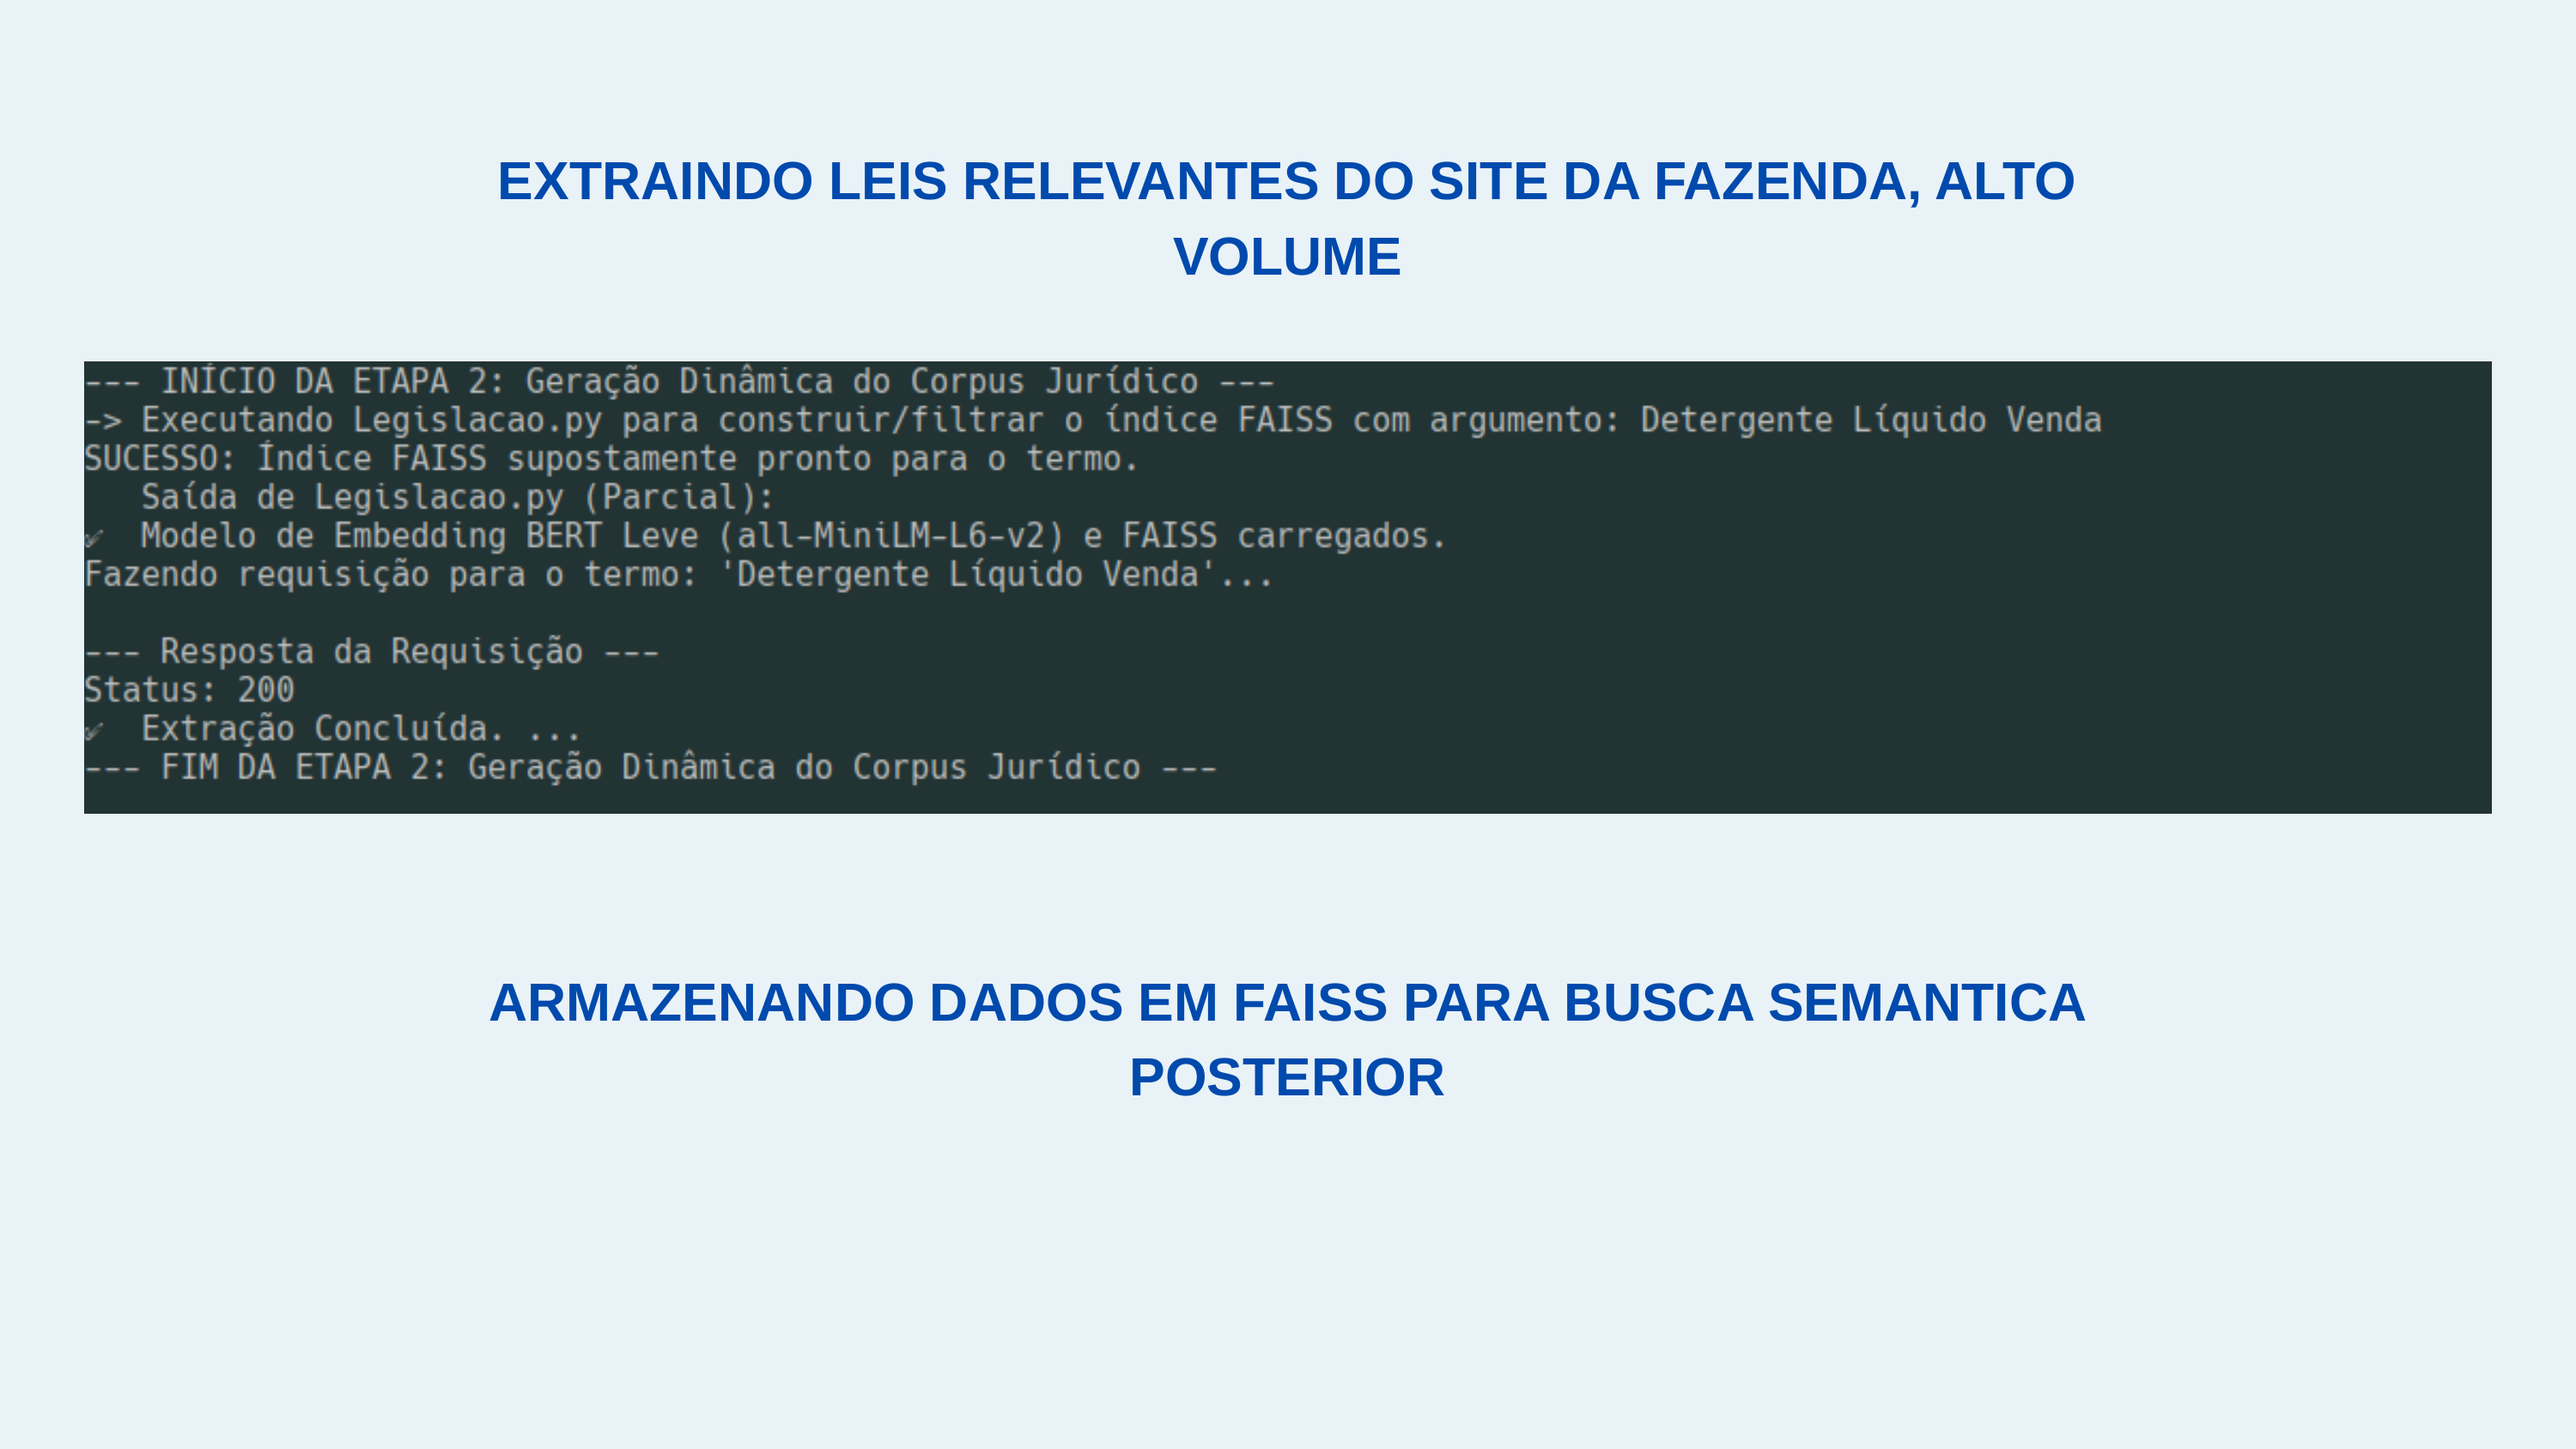

EXTRAINDO LEIS RELEVANTES DO SITE DA FAZENDA, ALTO VOLUME

ARMAZENANDO DADOS EM FAISS PARA BUSCA SEMANTICA POSTERIOR